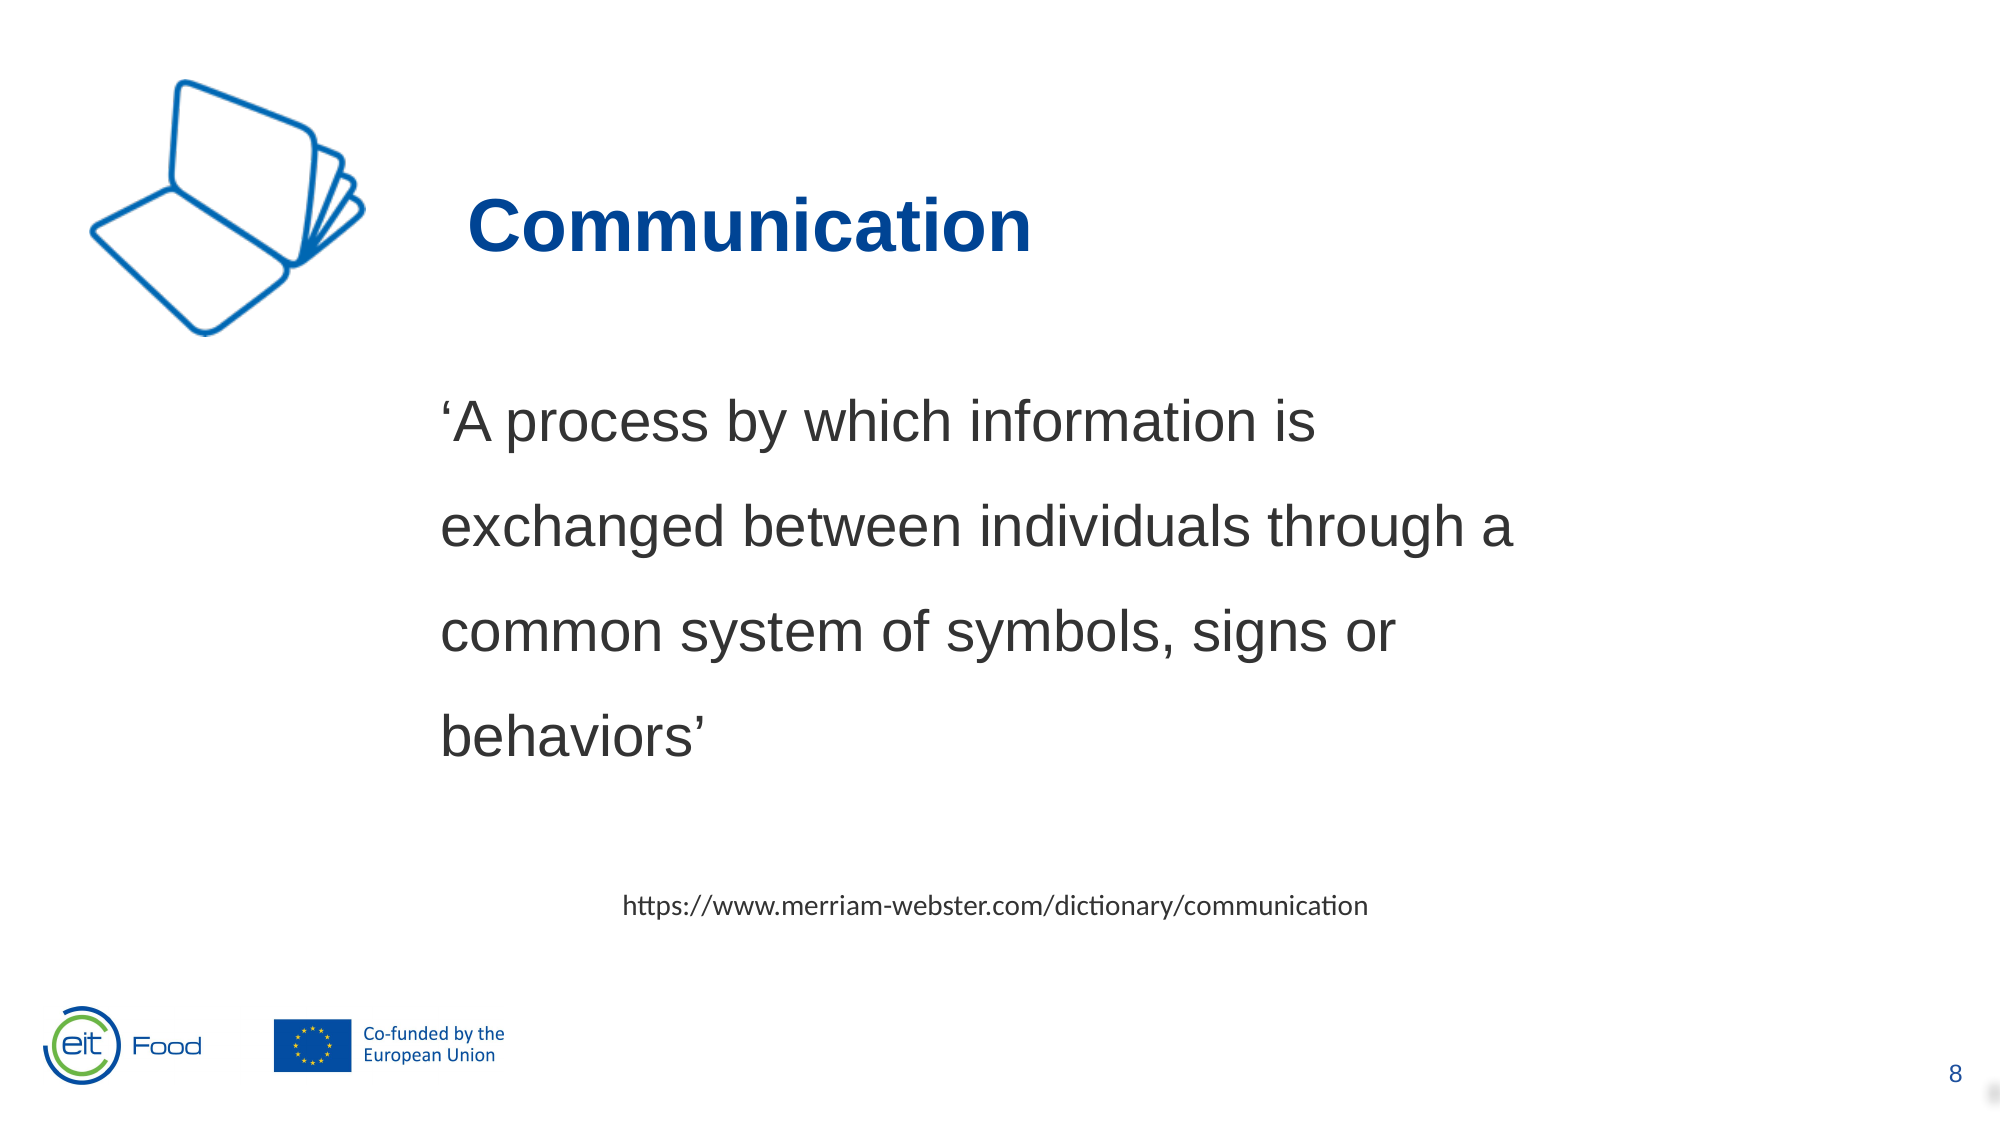

Communication
‘A process by which information is exchanged between individuals through a common system of symbols, signs or behaviors’
https://www.merriam-webster.com/dictionary/communication

8